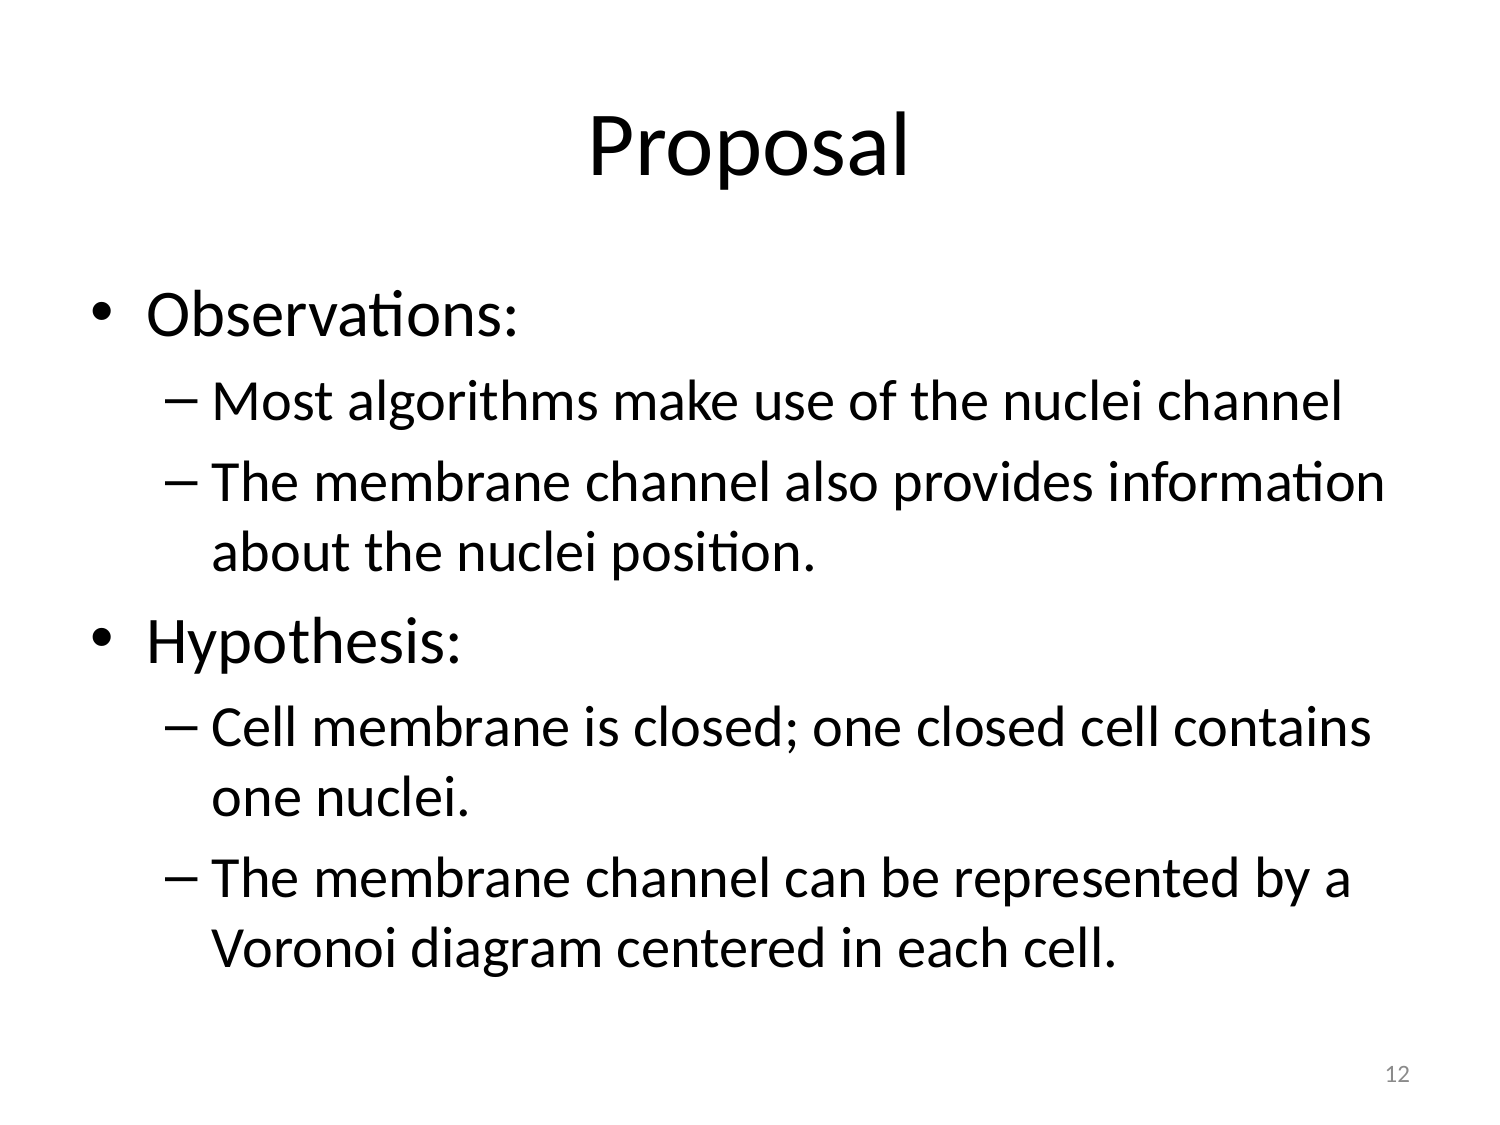

# Proposal
Observations:
Most algorithms make use of the nuclei channel
The membrane channel also provides information about the nuclei position.
Hypothesis:
Cell membrane is closed; one closed cell contains one nuclei.
The membrane channel can be represented by a Voronoi diagram centered in each cell.

12